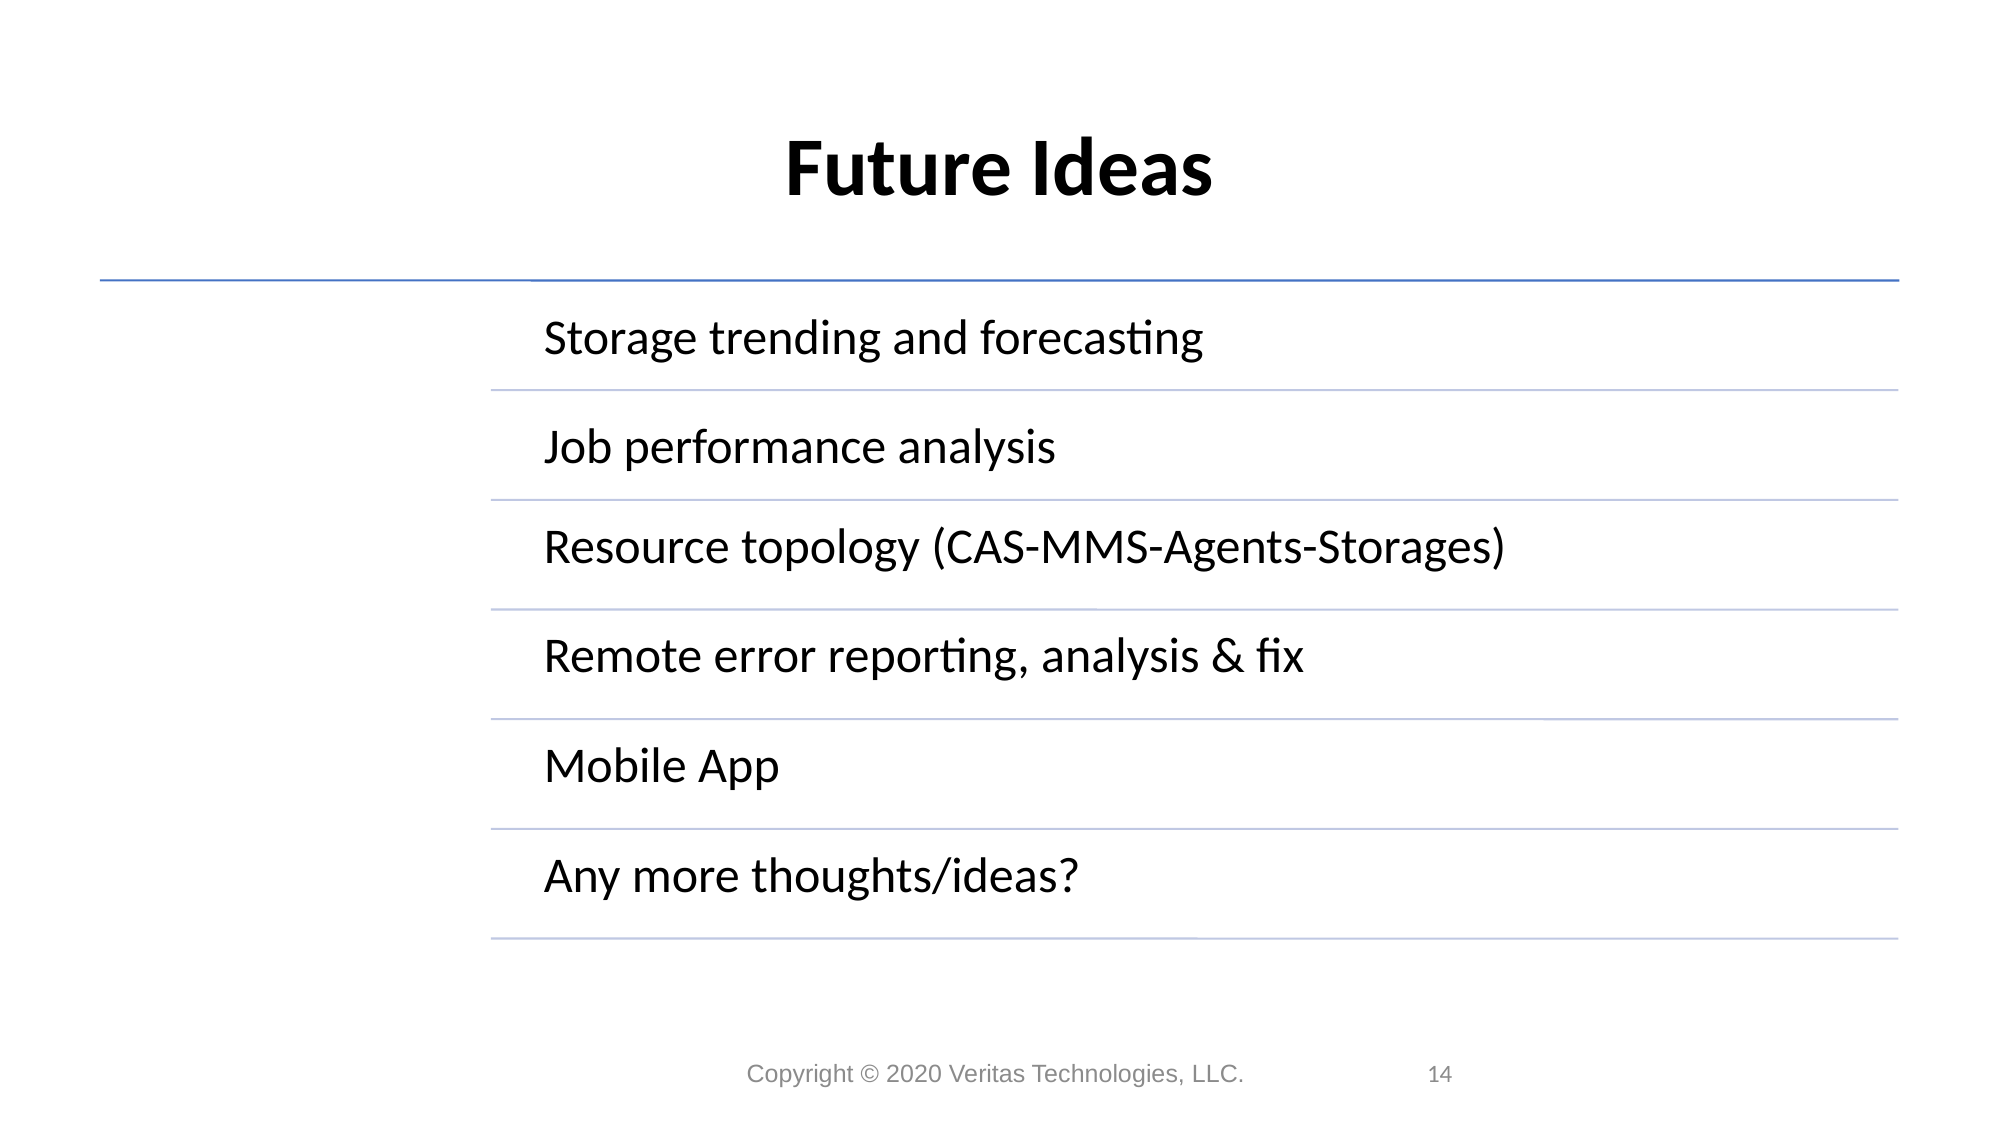

# Future Ideas

 Storage trending and forecasting
 Job performance analysis
 Resource topology (CAS-MMS-Agents-Storages)
 Remote error reporting, analysis & fix
 Mobile App
 Any more thoughts/ideas?

Copyright © 2020 Veritas Technologies, LLC.
14